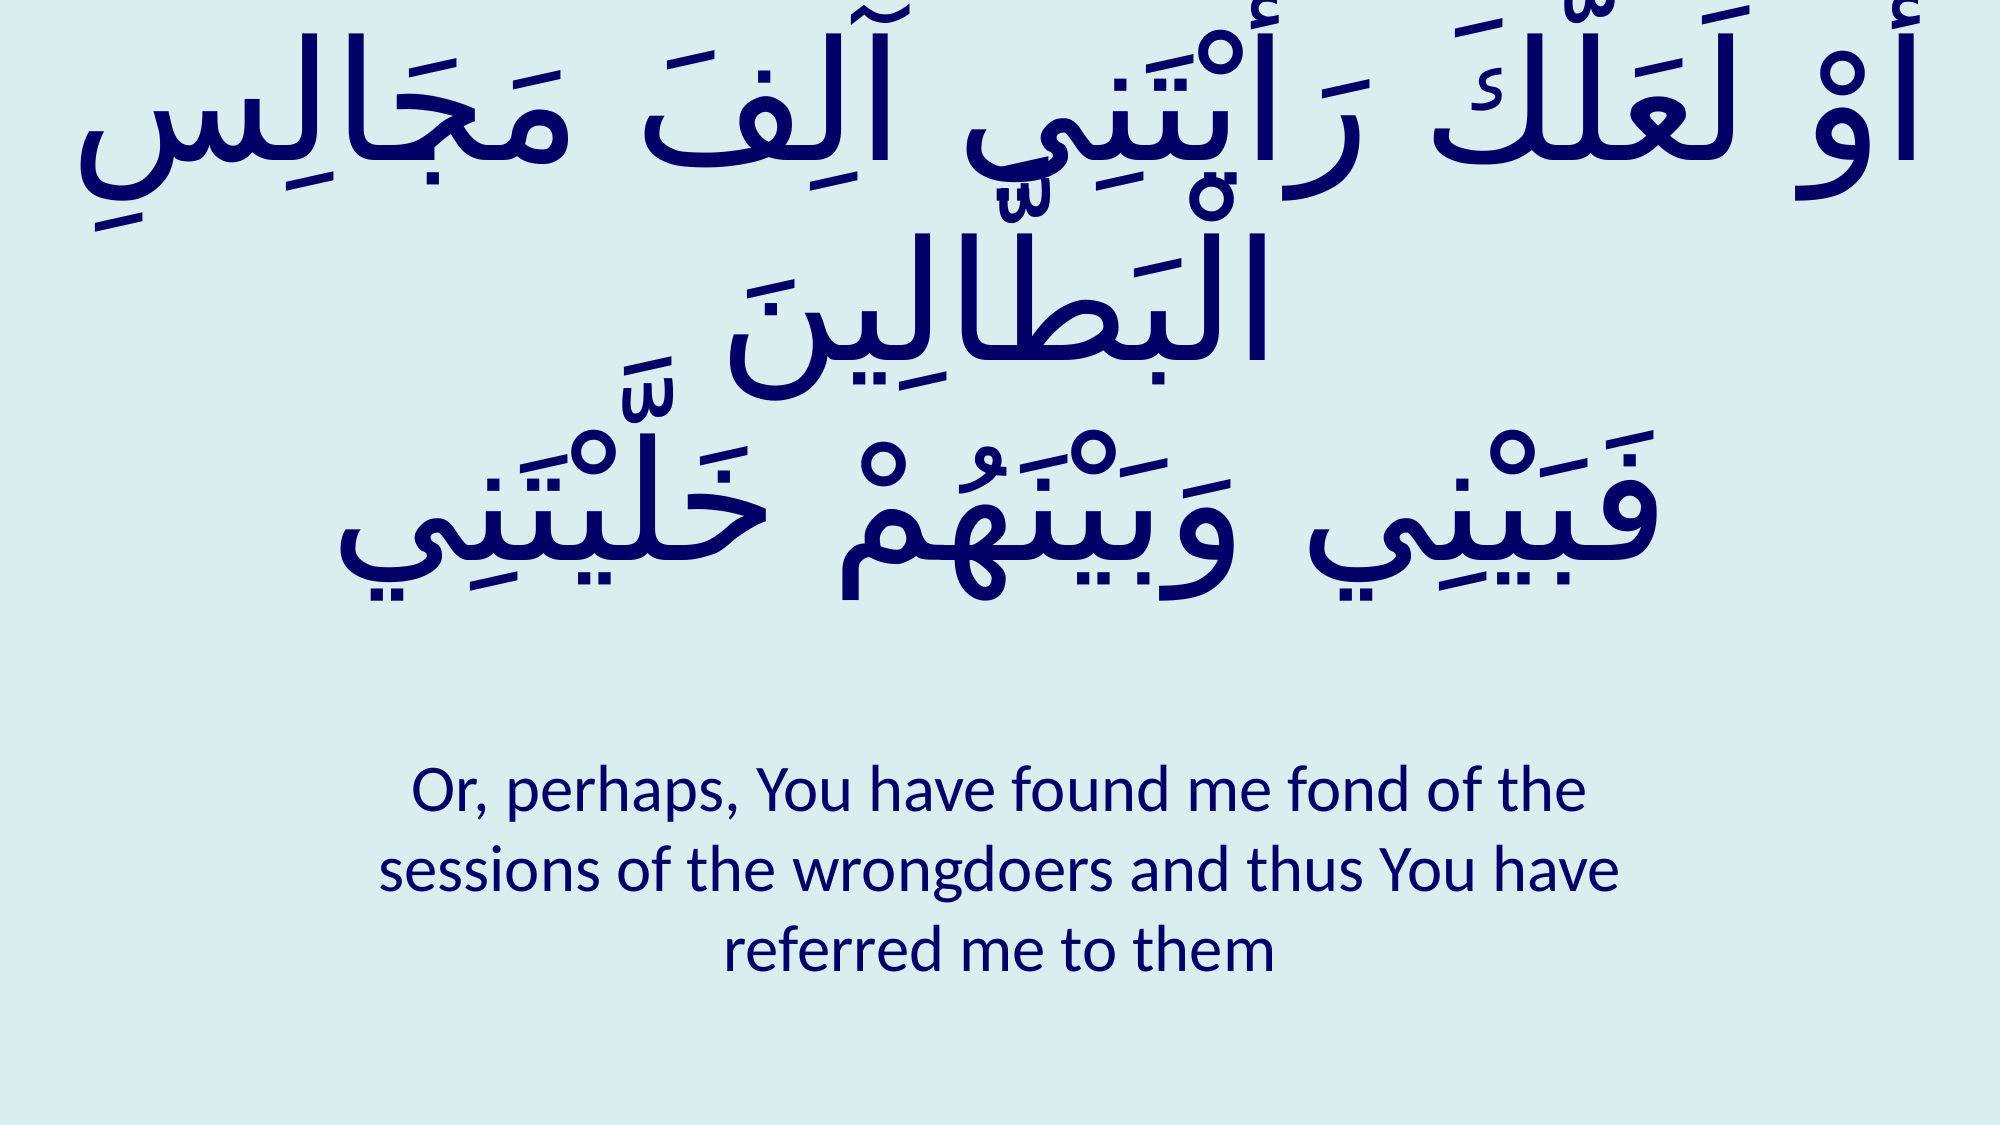

# أَوْ لَعَلَّكَ رَأَيْتَنِي آلِفَ مَجَالِسِ الْبَطَّالِينَ فَبَيْنِي وَبَيْنَهُمْ خَلَّيْتَنِي
Or, perhaps, You have found me fond of the sessions of the wrongdoers and thus You have referred me to them